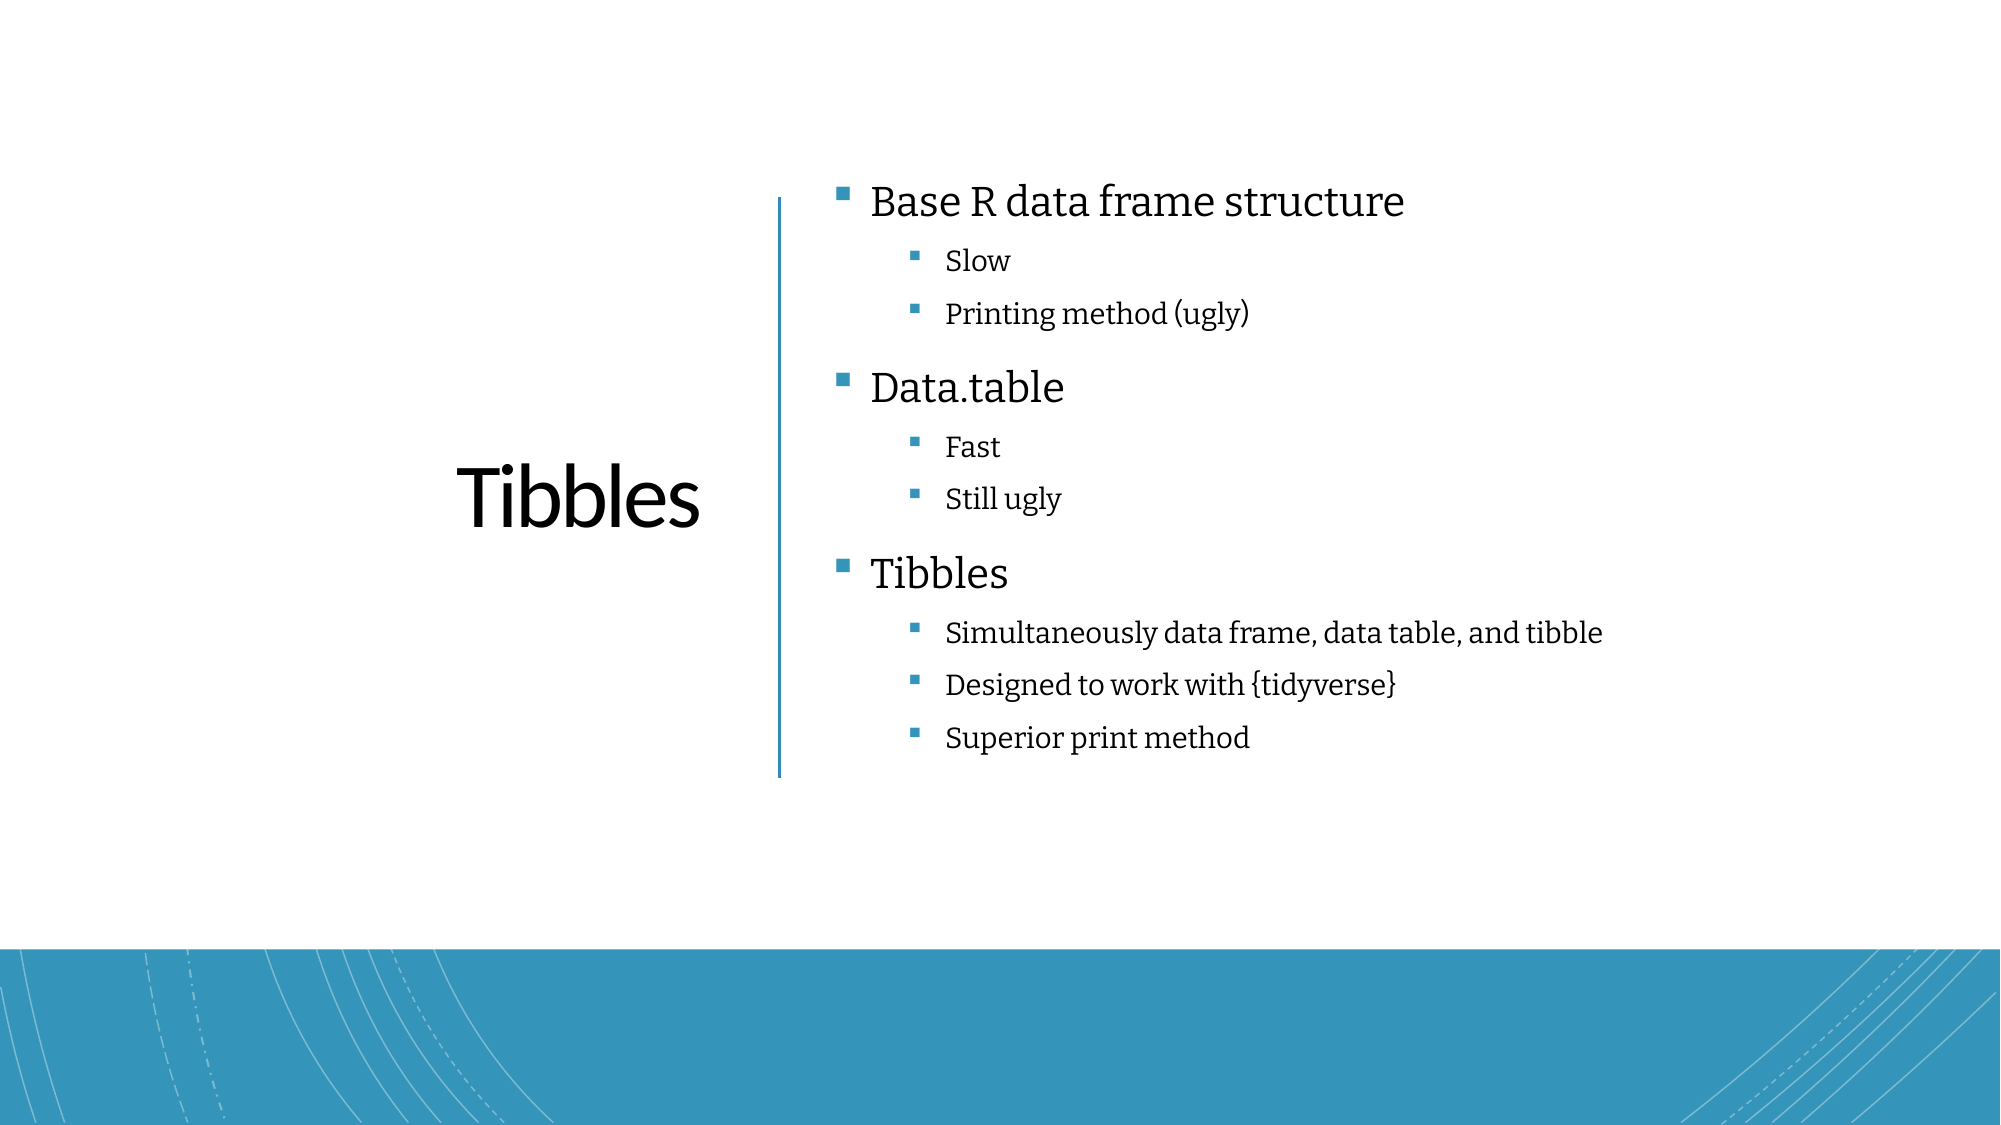

38
# Tibbles
Base R data frame structure
Slow
Printing method (ugly)
Data.table
Fast
Still ugly
Tibbles
Simultaneously data frame, data table, and tibble
Designed to work with {tidyverse}
Superior print method